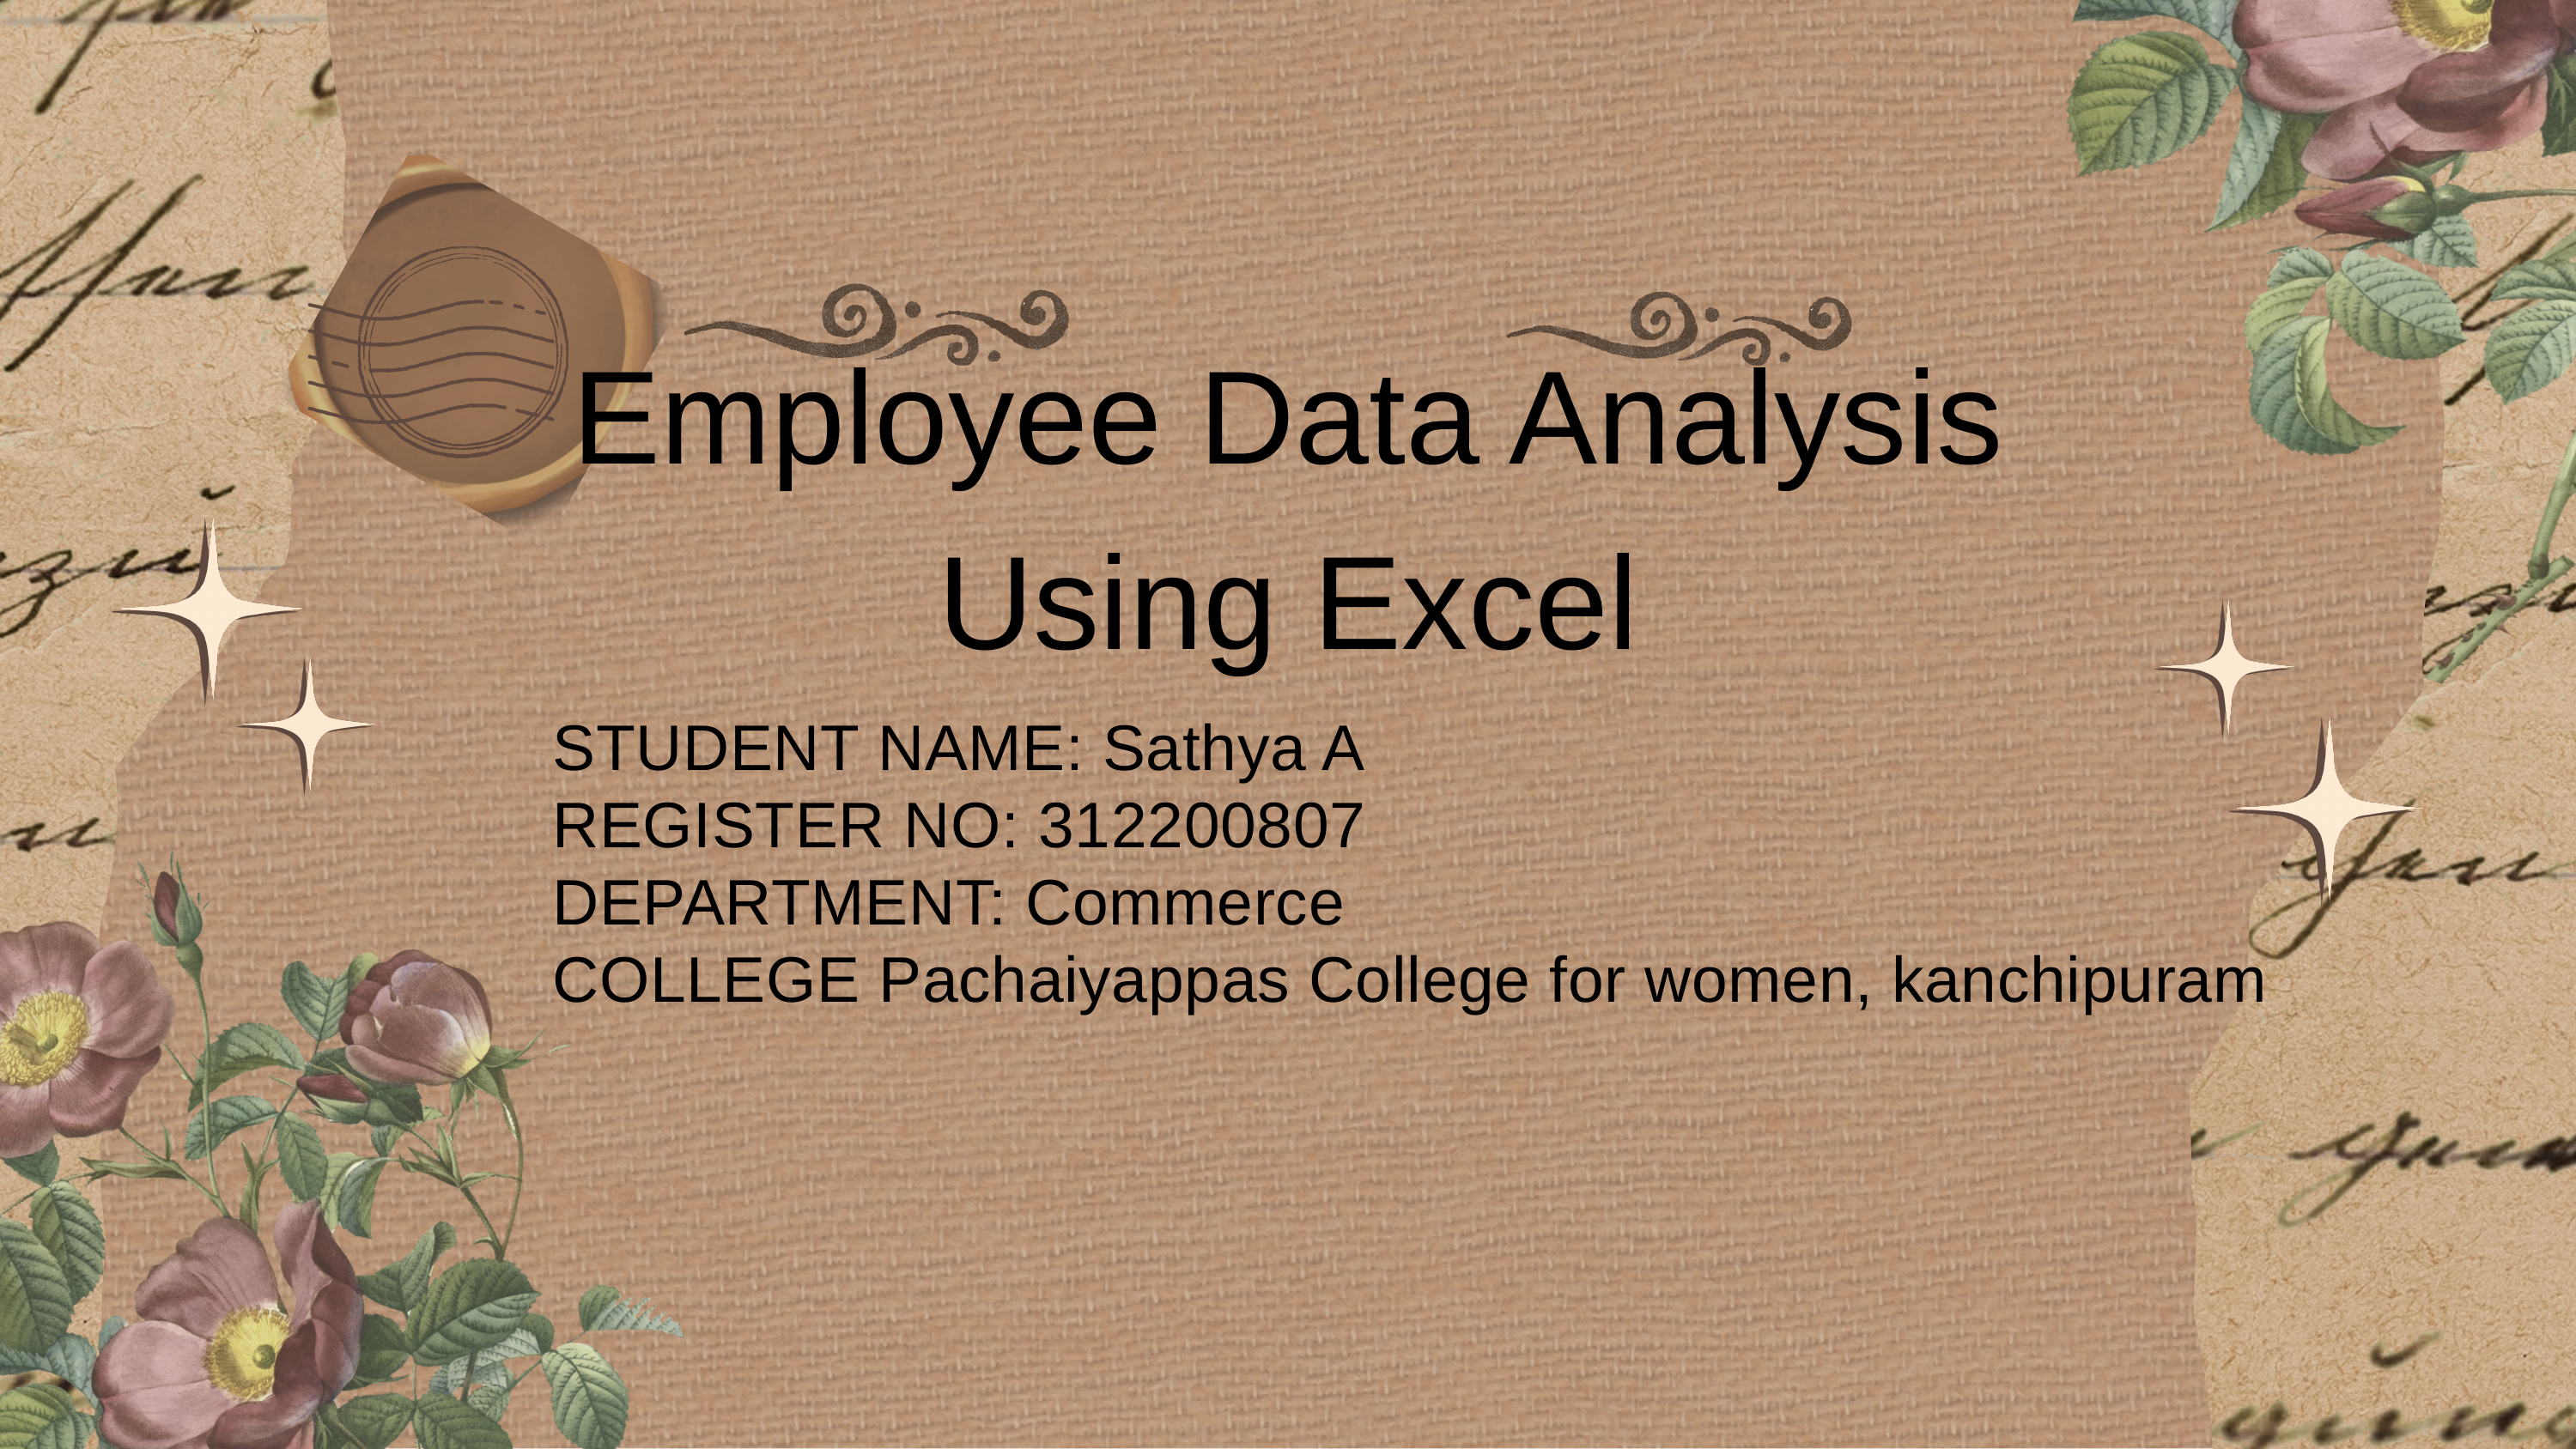

Employee Data Analysis Using Excel

STUDENT NAME: Sathya A
REGISTER NO: 312200807
DEPARTMENT: Commerce
COLLEGE Pachaiyappas College for women, kanchipuram